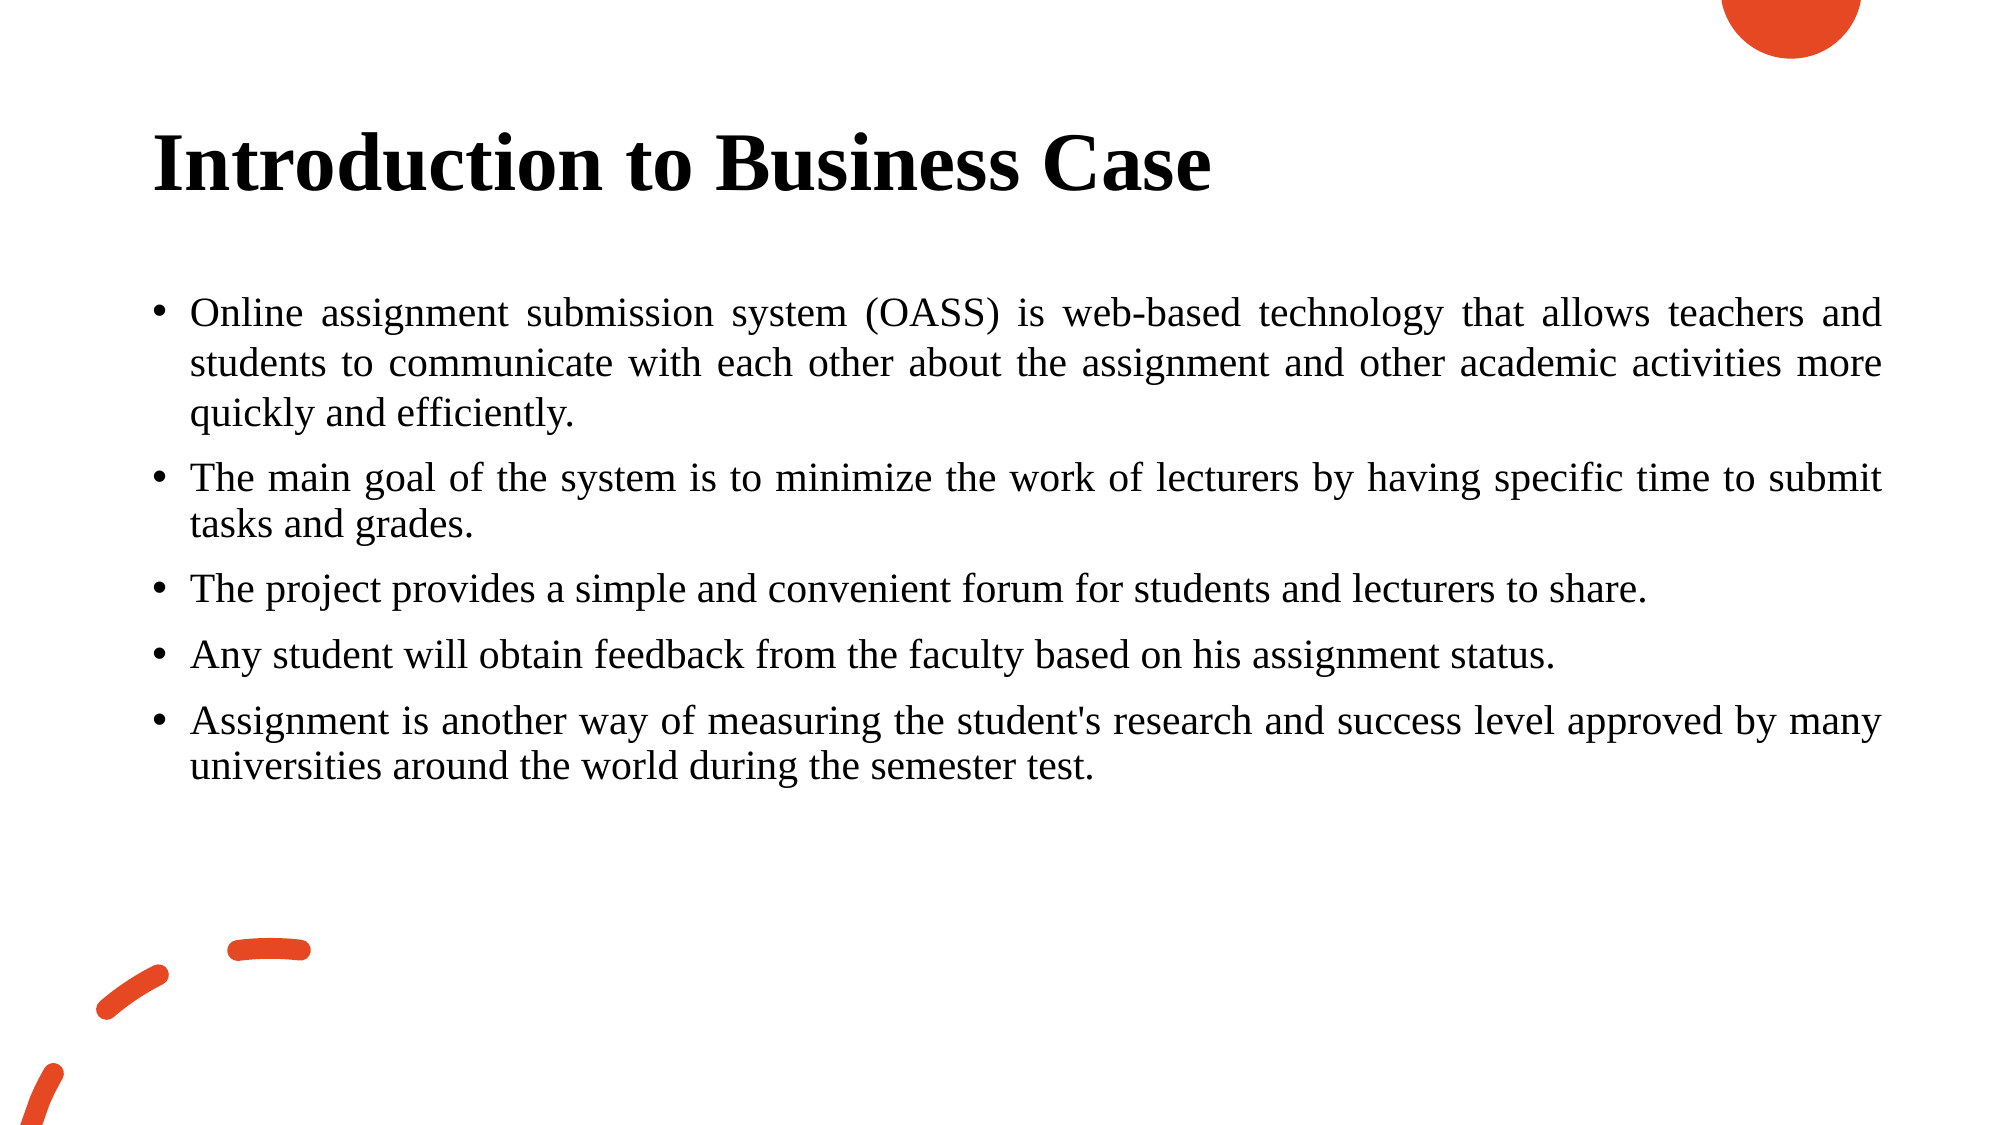

# Introduction to Business Case
Online assignment submission system (OASS) is web-based technology that allows teachers and students to communicate with each other about the assignment and other academic activities more quickly and efficiently.
The main goal of the system is to minimize the work of lecturers by having specific time to submit tasks and grades.
The project provides a simple and convenient forum for students and lecturers to share.
Any student will obtain feedback from the faculty based on his assignment status.
Assignment is another way of measuring the student's research and success level approved by many universities around the world during the semester test.